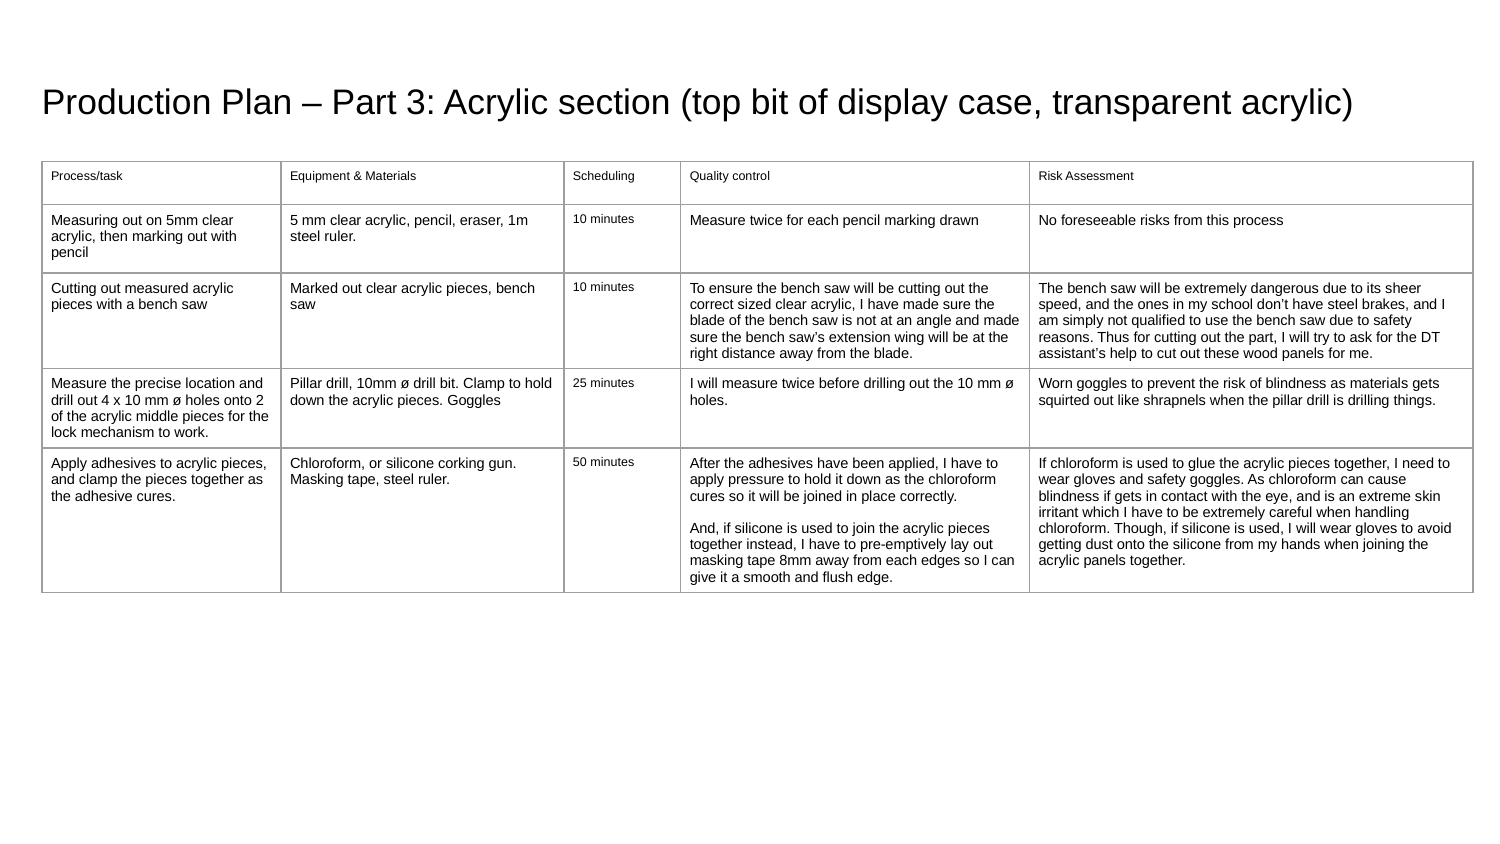

# Production Plan – Part 3: Acrylic section (top bit of display case, transparent acrylic)

| Process/task | Equipment & Materials | Scheduling | Quality control | Risk Assessment |
| --- | --- | --- | --- | --- |
| Measuring out on 5mm clear acrylic, then marking out with pencil | 5 mm clear acrylic, pencil, eraser, 1m steel ruler. | 10 minutes | Measure twice for each pencil marking drawn | No foreseeable risks from this process |
| Cutting out measured acrylic pieces with a bench saw | Marked out clear acrylic pieces, bench saw | 10 minutes | To ensure the bench saw will be cutting out the correct sized clear acrylic, I have made sure the blade of the bench saw is not at an angle and made sure the bench saw’s extension wing will be at the right distance away from the blade. | The bench saw will be extremely dangerous due to its sheer speed, and the ones in my school don’t have steel brakes, and I am simply not qualified to use the bench saw due to safety reasons. Thus for cutting out the part, I will try to ask for the DT assistant’s help to cut out these wood panels for me. |
| Measure the precise location and drill out 4 x 10 mm ø holes onto 2 of the acrylic middle pieces for the lock mechanism to work. | Pillar drill, 10mm ø drill bit. Clamp to hold down the acrylic pieces. Goggles | 25 minutes | I will measure twice before drilling out the 10 mm ø holes. | Worn goggles to prevent the risk of blindness as materials gets squirted out like shrapnels when the pillar drill is drilling things. |
| Apply adhesives to acrylic pieces, and clamp the pieces together as the adhesive cures. | Chloroform, or silicone corking gun. Masking tape, steel ruler. | 50 minutes | After the adhesives have been applied, I have to apply pressure to hold it down as the chloroform cures so it will be joined in place correctly. And, if silicone is used to join the acrylic pieces together instead, I have to pre-emptively lay out masking tape 8mm away from each edges so I can give it a smooth and flush edge. | If chloroform is used to glue the acrylic pieces together, I need to wear gloves and safety goggles. As chloroform can cause blindness if gets in contact with the eye, and is an extreme skin irritant which I have to be extremely careful when handling chloroform. Though, if silicone is used, I will wear gloves to avoid getting dust onto the silicone from my hands when joining the acrylic panels together. |
19